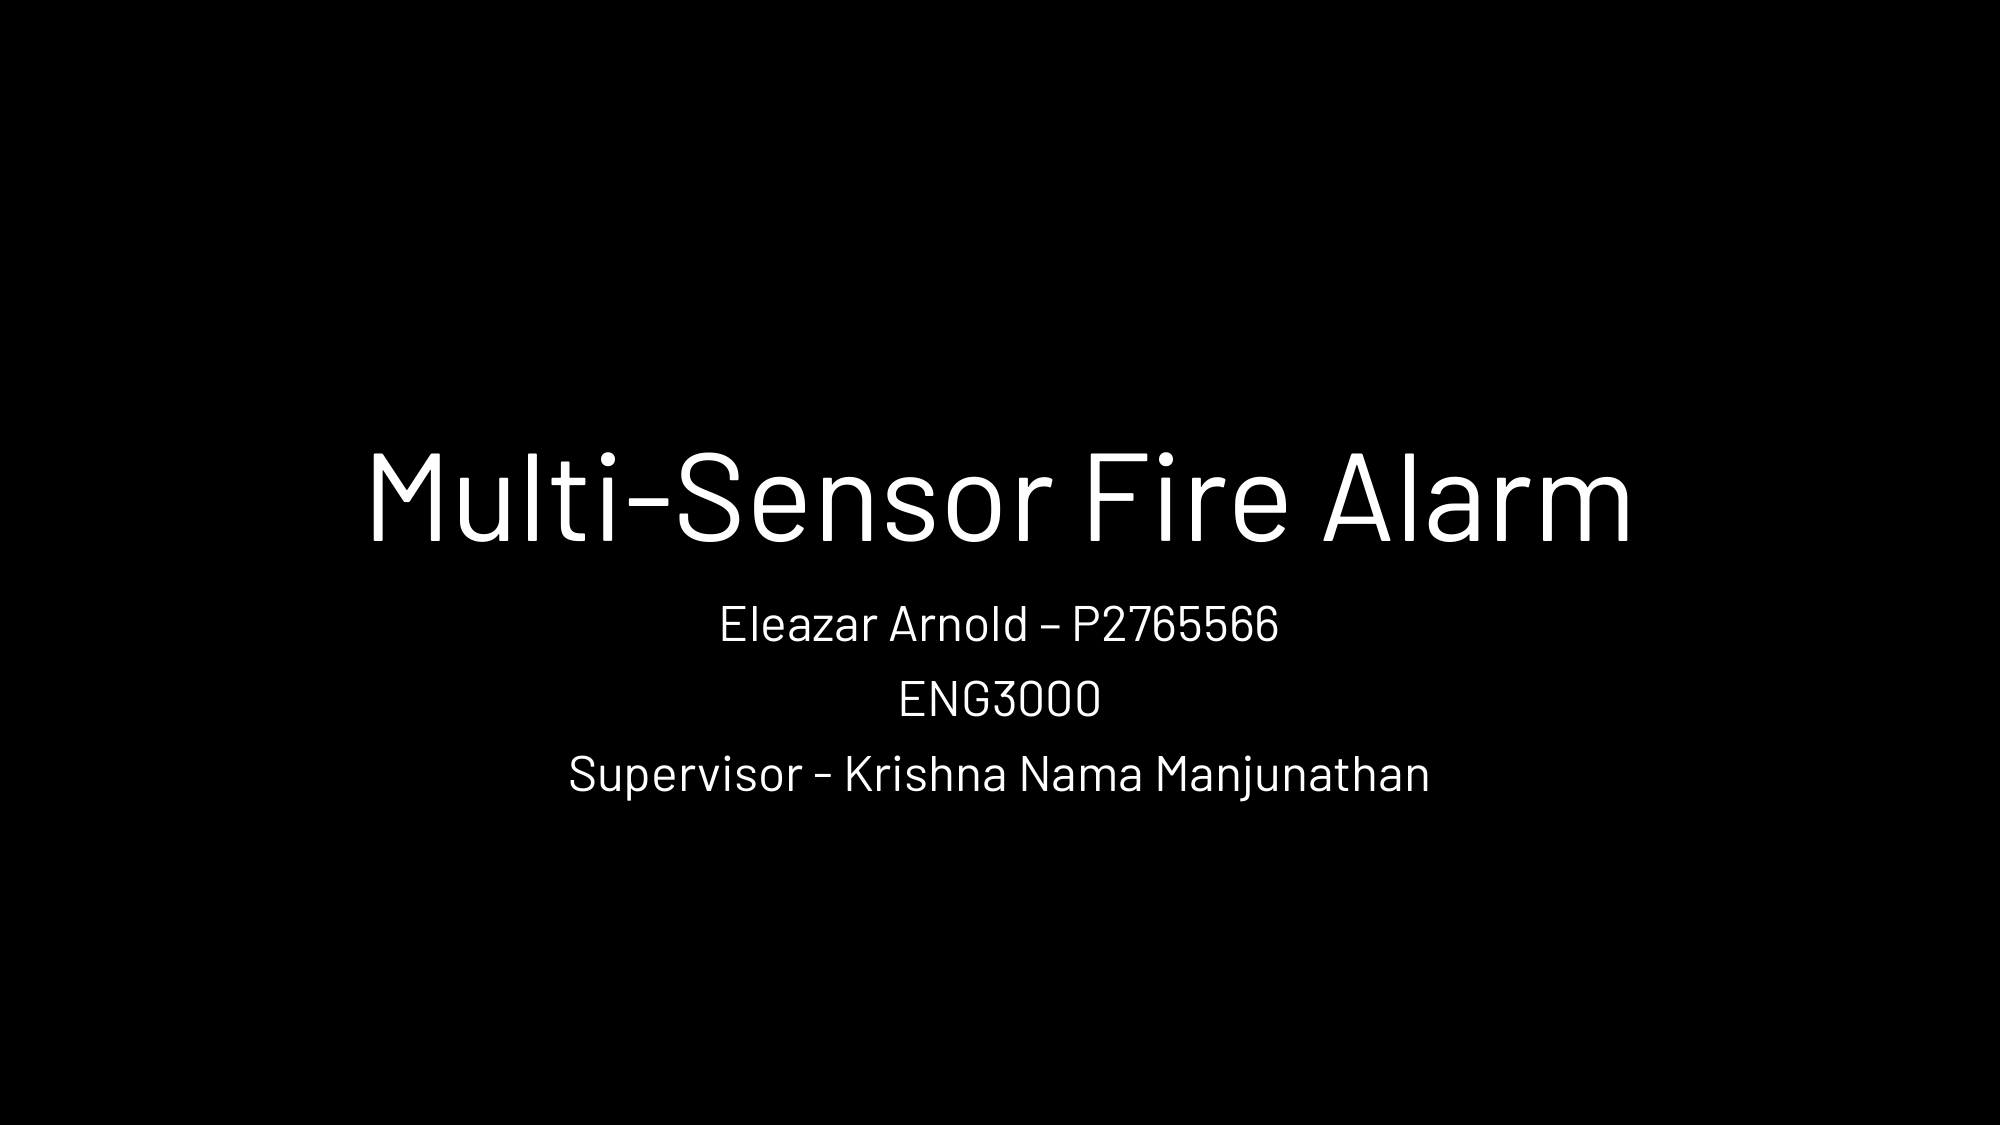

# Multi-Sensor Fire Alarm
Eleazar Arnold – P2765566
ENG3000
Supervisor - Krishna Nama Manjunathan